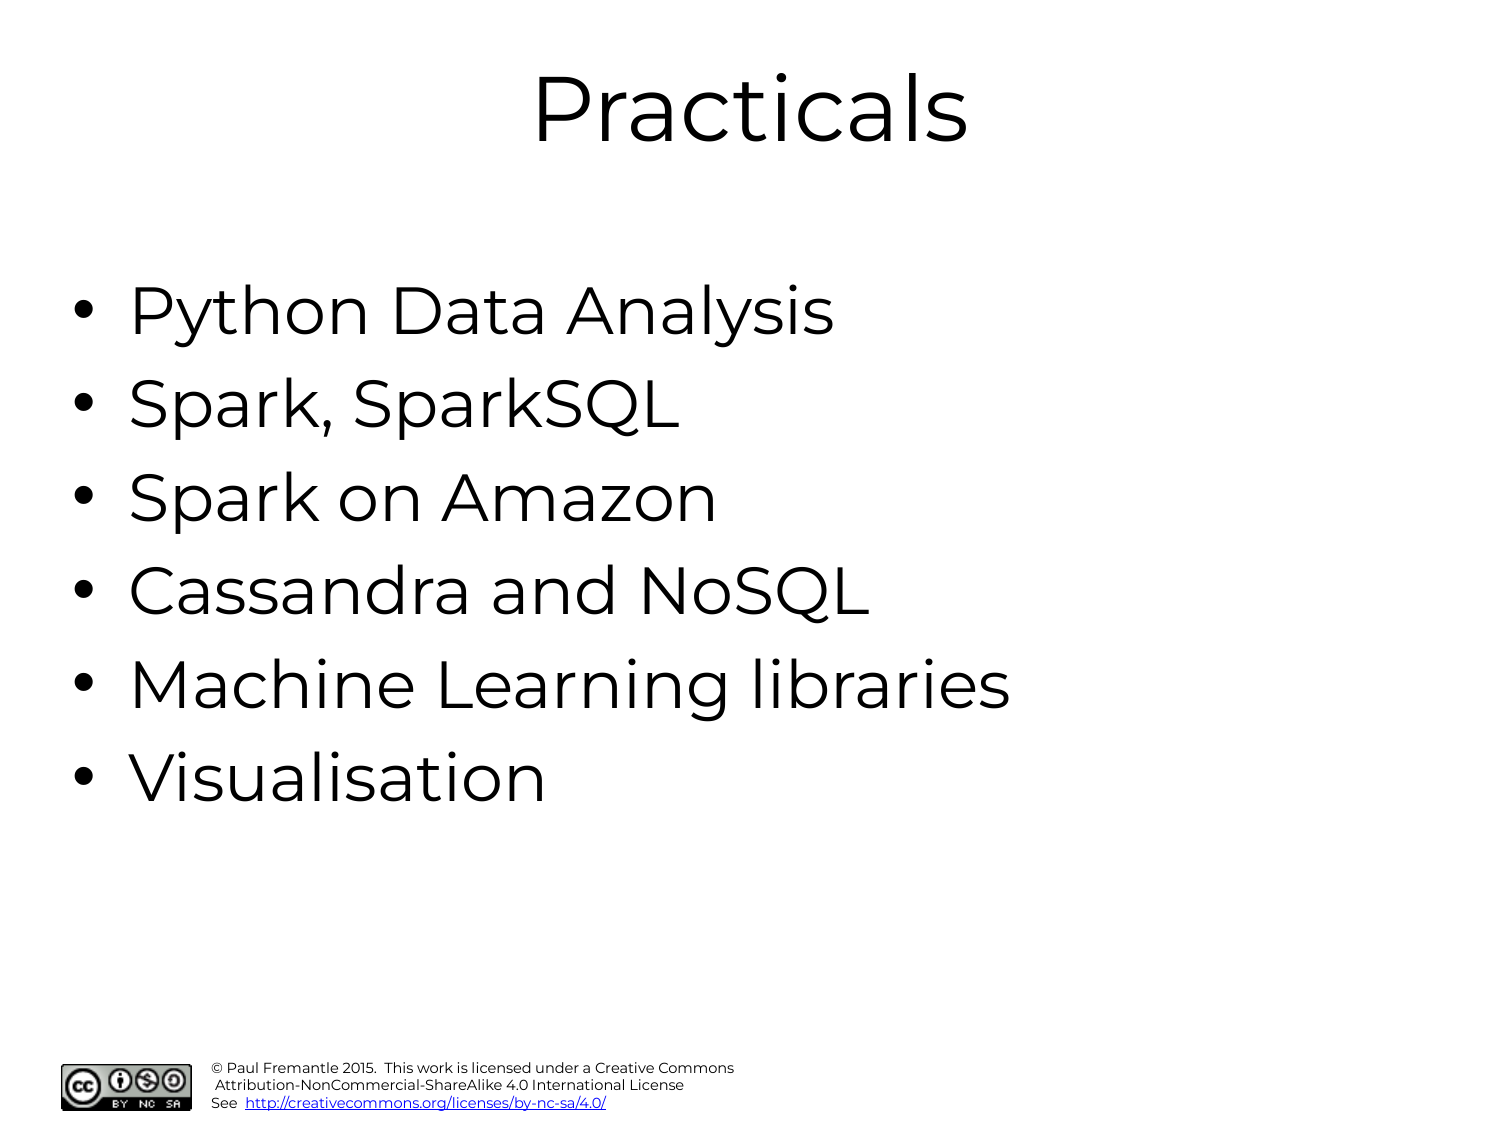

# Practicals
Python Data Analysis
Spark, SparkSQL
Spark on Amazon
Cassandra and NoSQL
Machine Learning libraries
Visualisation